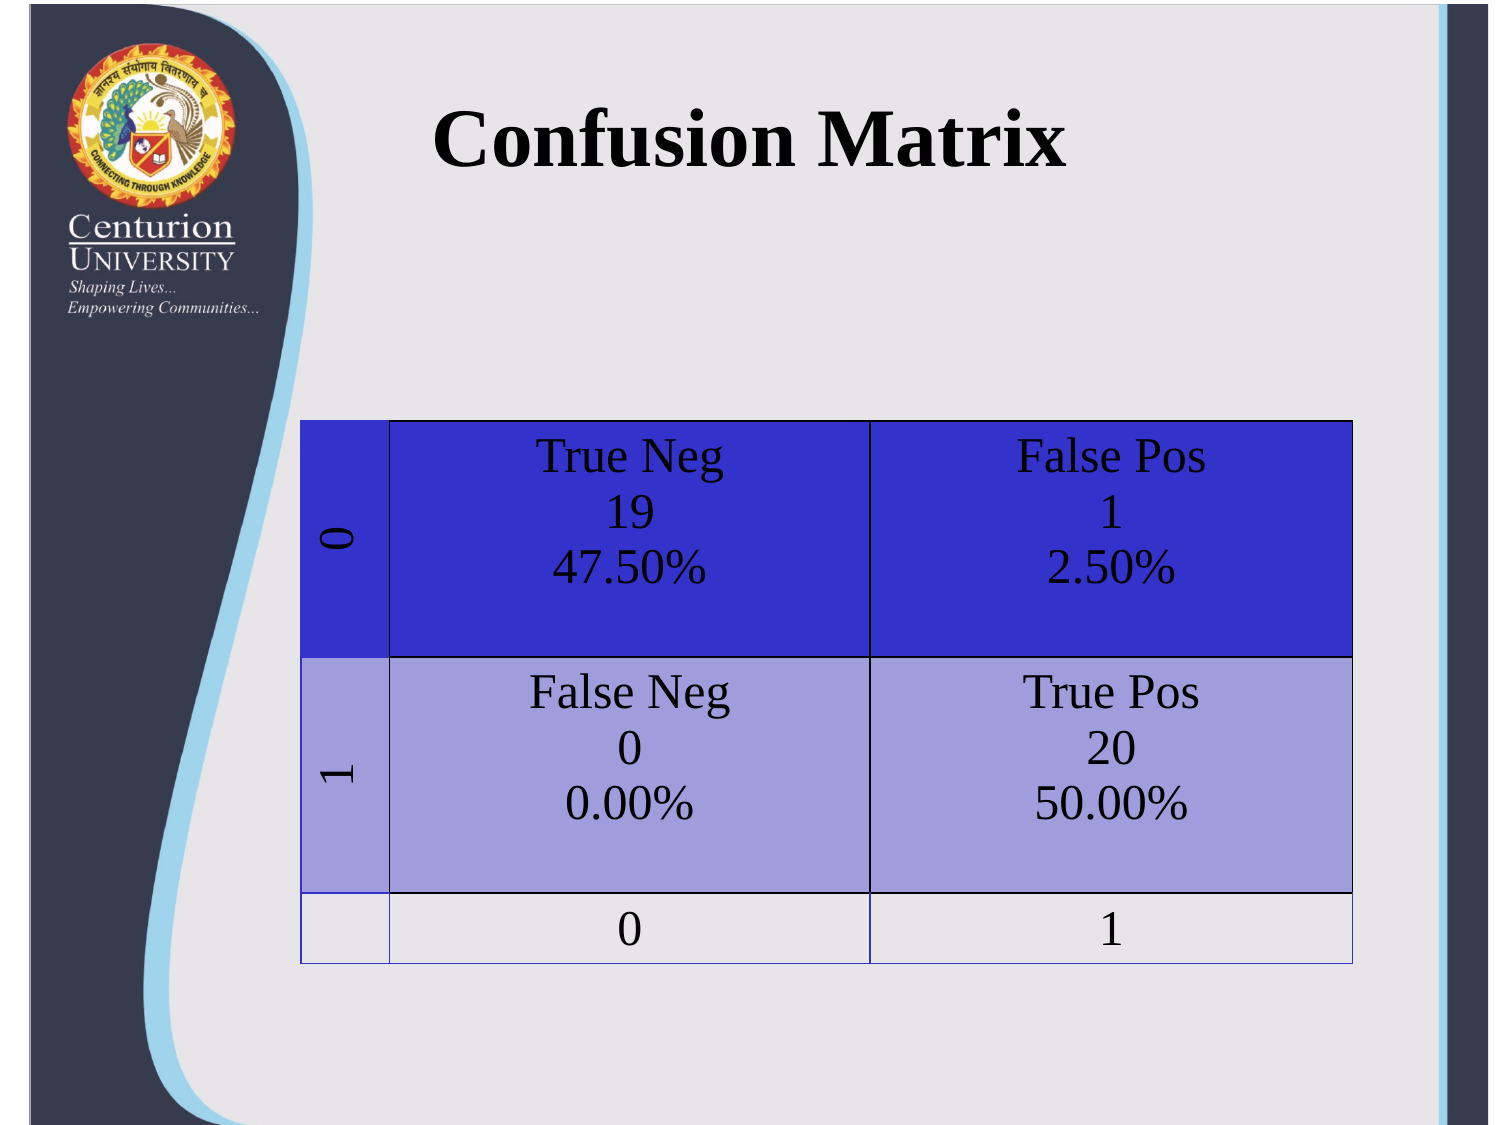

# Confusion Matrix
| 0 | True Neg 19 47.50% | False Pos 1 2.50% |
| --- | --- | --- |
| 1 | False Neg 0 0.00% | True Pos 20 50.00% |
|  | 0 | 1 |